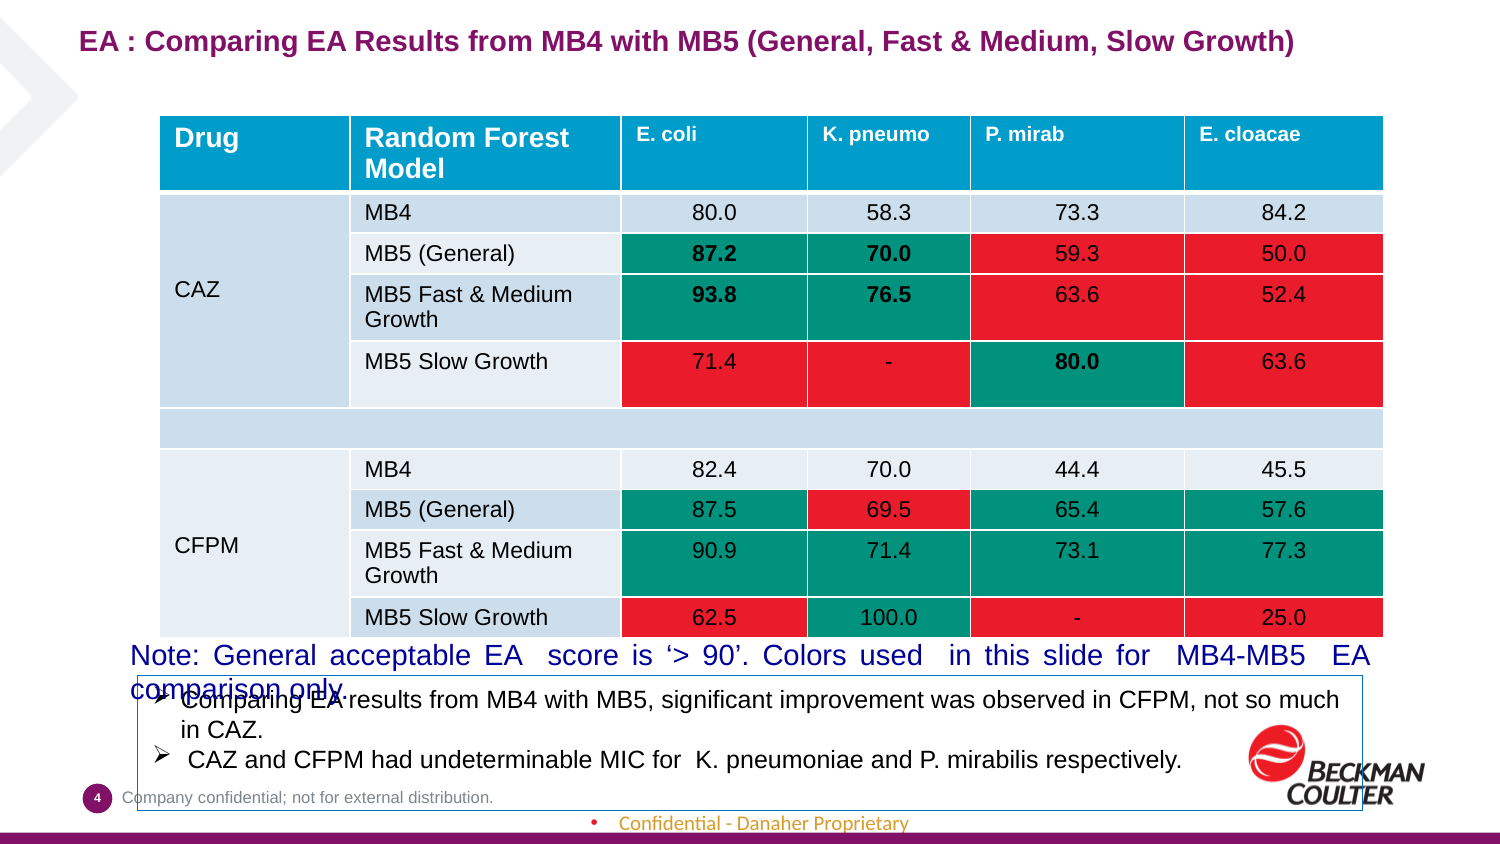

# EA : Comparing EA Results from MB4 with MB5 (General, Fast & Medium, Slow Growth)
| Drug | Random Forest Model | E. coli | K. pneumo | P. mirab | E. cloacae |
| --- | --- | --- | --- | --- | --- |
| CAZ | MB4 | 80.0 | 58.3 | 73.3 | 84.2 |
|  | MB5 (General) | 87.2 | 70.0 | 59.3 | 50.0 |
|  | MB5 Fast & Medium Growth | 93.8 | 76.5 | 63.6 | 52.4 |
|  | MB5 Slow Growth | 71.4 | - | 80.0 | 63.6 |
|  |  |  |  |  |  |
| CFPM | MB4 | 82.4 | 70.0 | 44.4 | 45.5 |
|  | MB5 (General) | 87.5 | 69.5 | 65.4 | 57.6 |
|  | MB5 Fast & Medium Growth | 90.9 | 71.4 | 73.1 | 77.3 |
|  | MB5 Slow Growth | 62.5 | 100.0 | - | 25.0 |
Note: General acceptable EA  score is ‘> 90’. Colors used  in this slide for  MB4-MB5  EA  comparison only.
Comparing EA results from MB4 with MB5, significant improvement was observed in CFPM, not so much in CAZ.
 CAZ and CFPM had undeterminable MIC for  K. pneumoniae and P. mirabilis respectively.